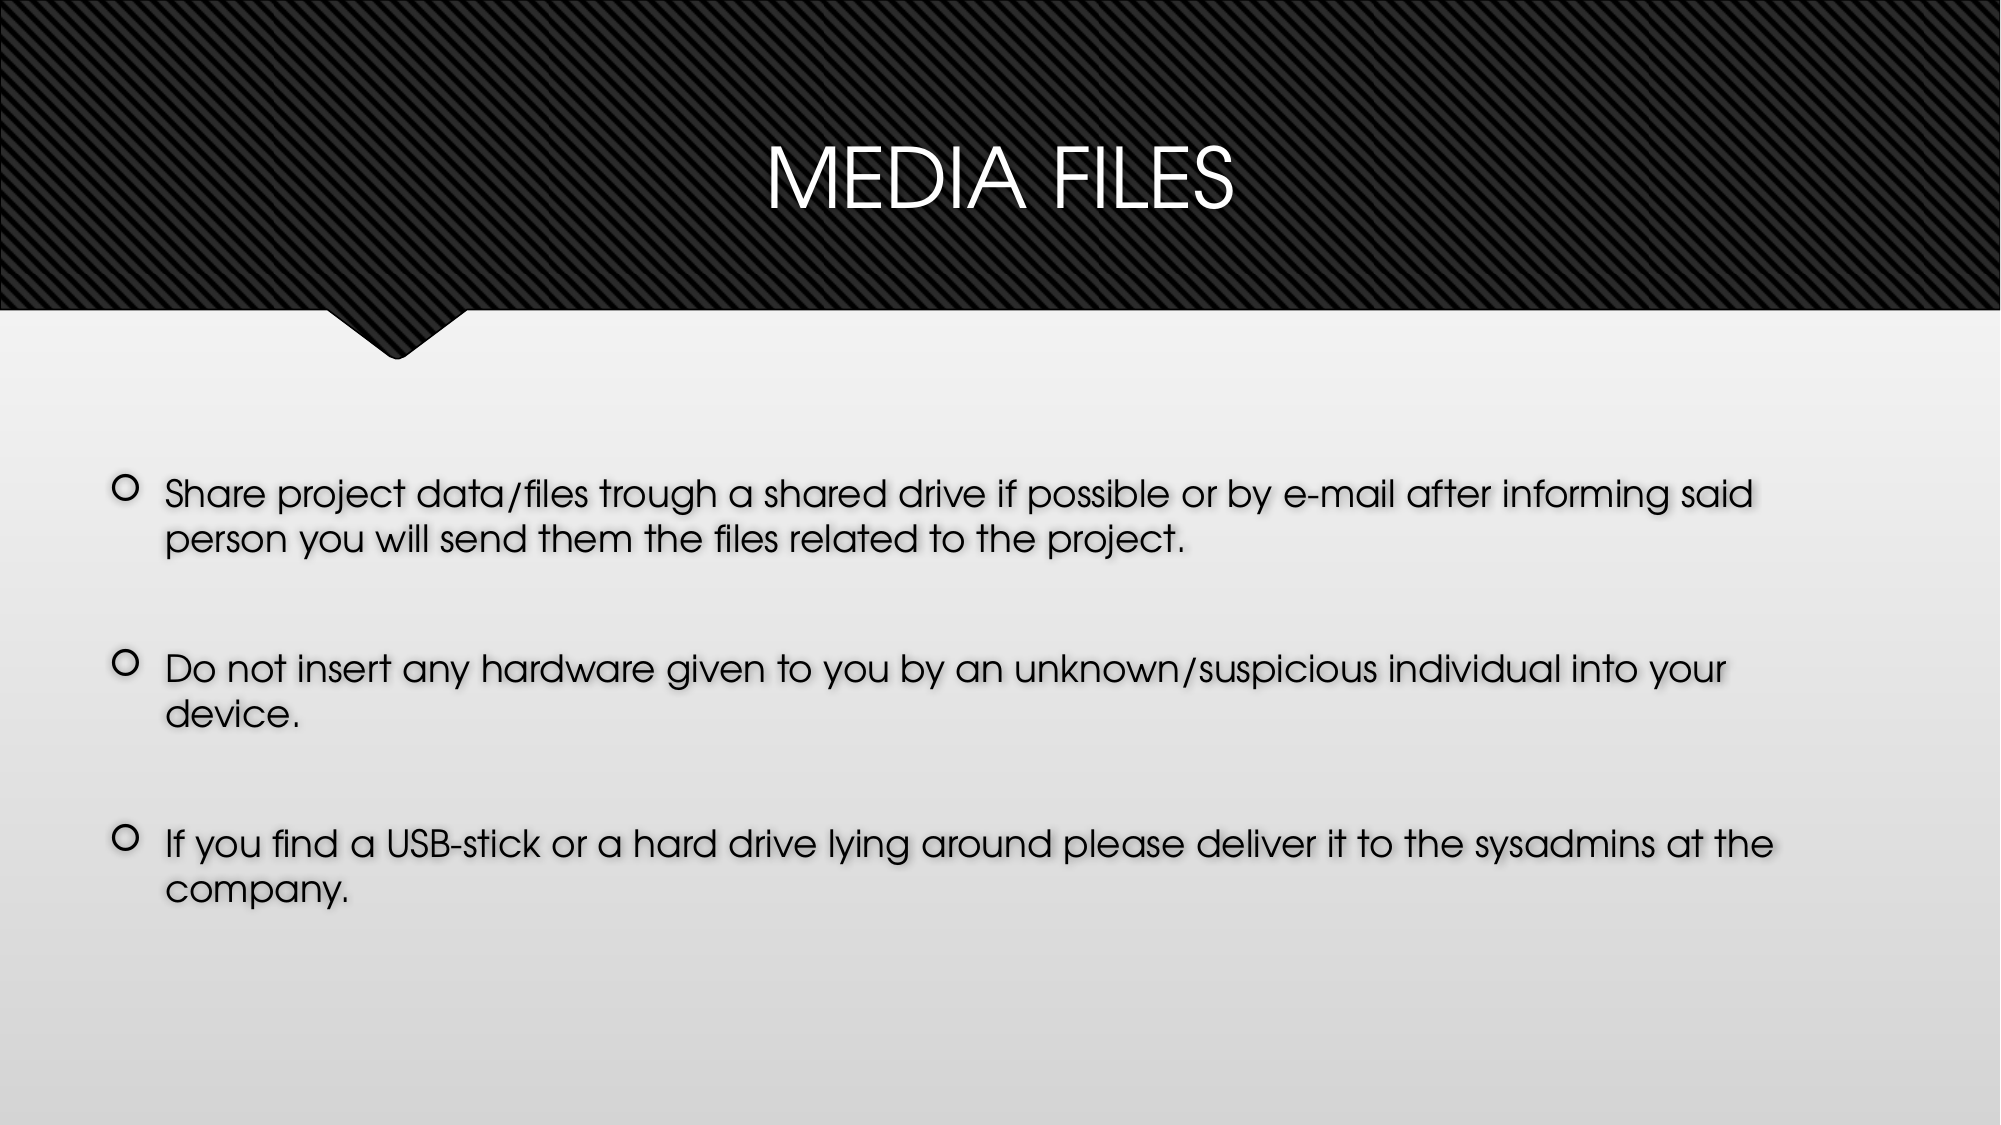

# MEDIA FILES
Share project data/files trough a shared drive if possible or by e-mail after informing said person you will send them the files related to the project.

Do not insert any hardware given to you by an unknown/suspicious individual into your device.

If you find a USB-stick or a hard drive lying around please deliver it to the sysadmins at the company.